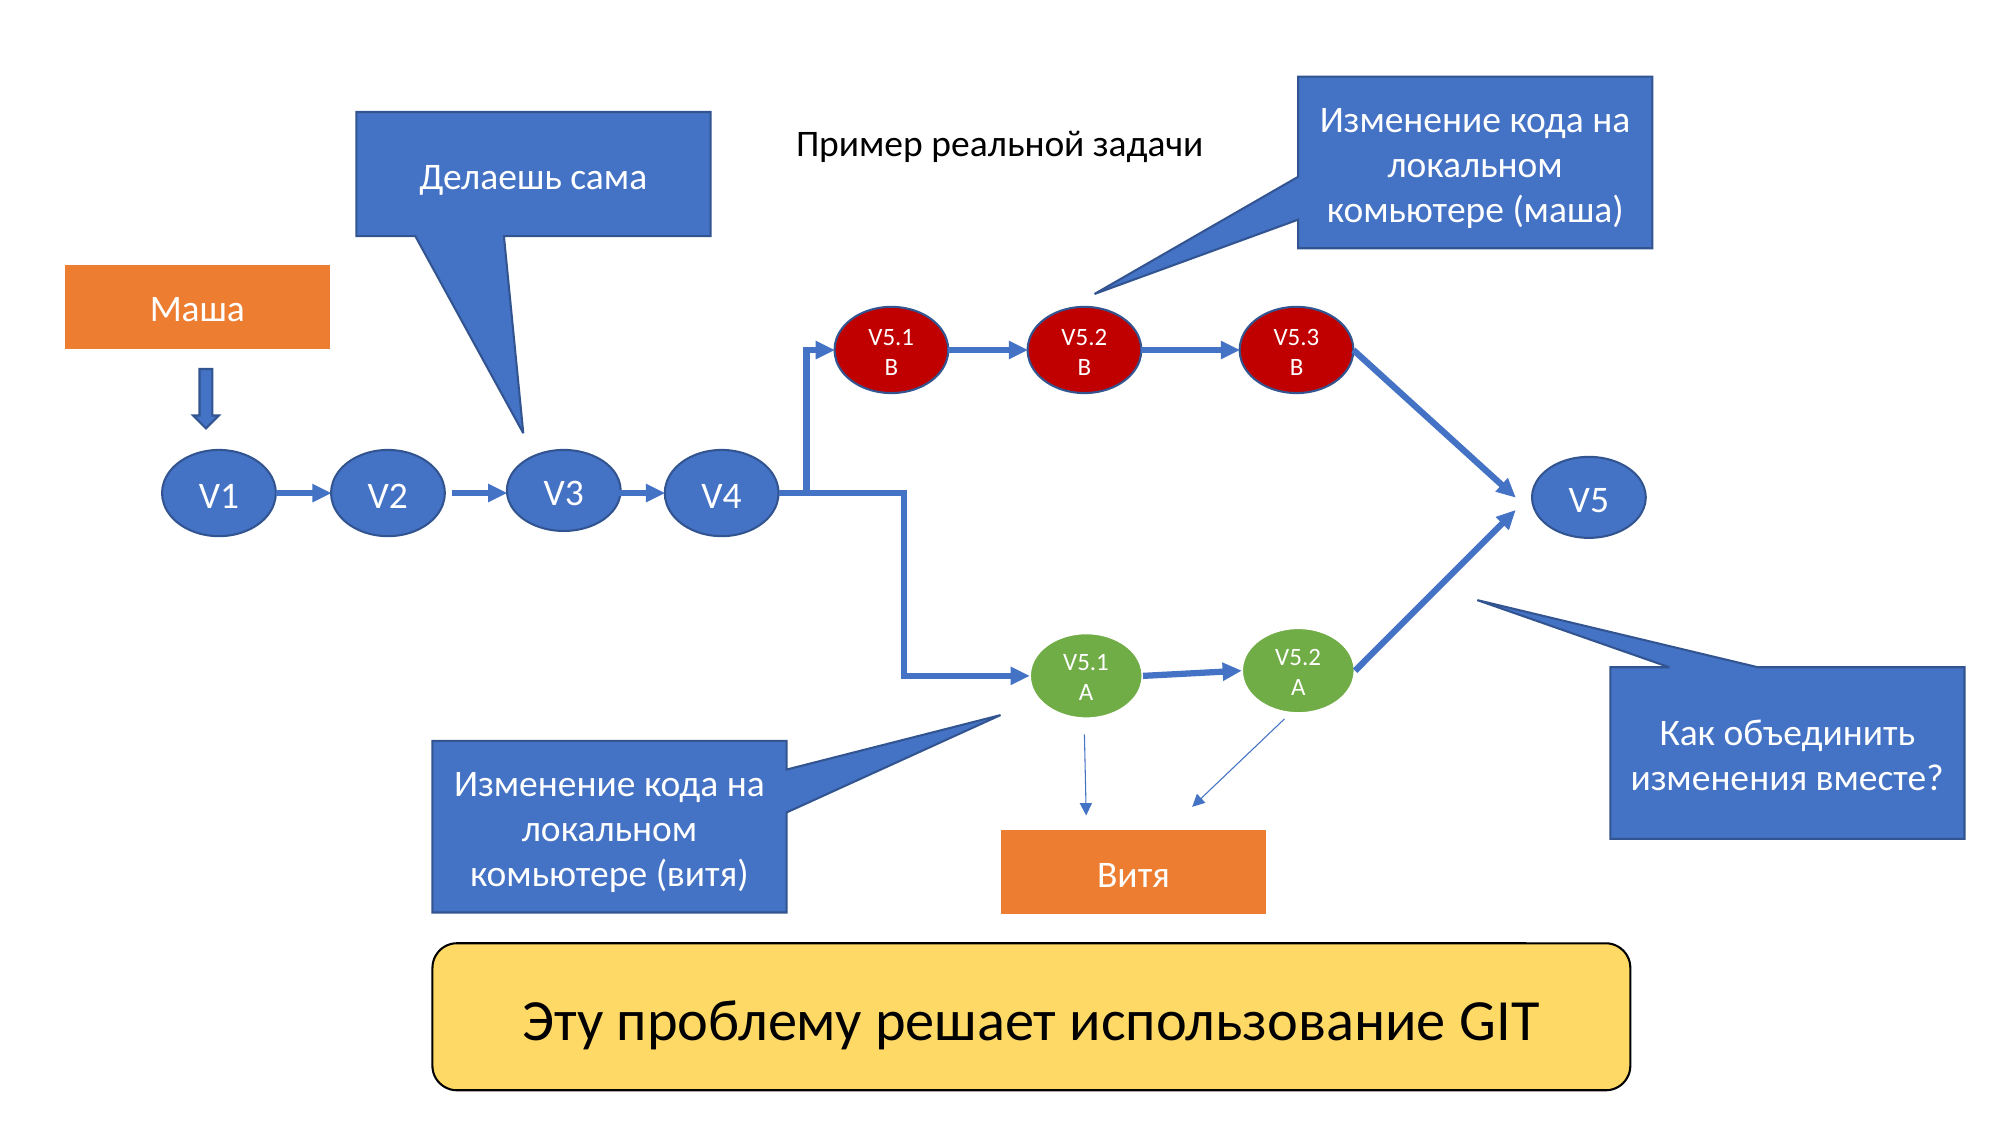

Изменение кода на локальном комьютере (маша)
Делаешь сама
Пример реальной задачи
Маша
V5.3 B
V5.1 B
V5.2 B

V4
V1
V2
V3
V5
V5.2 A
V5.1 A
Как объединить изменения вместе?
Изменение кода на локальном комьютере (витя)
Витя
Эту проблему решает использование GIT